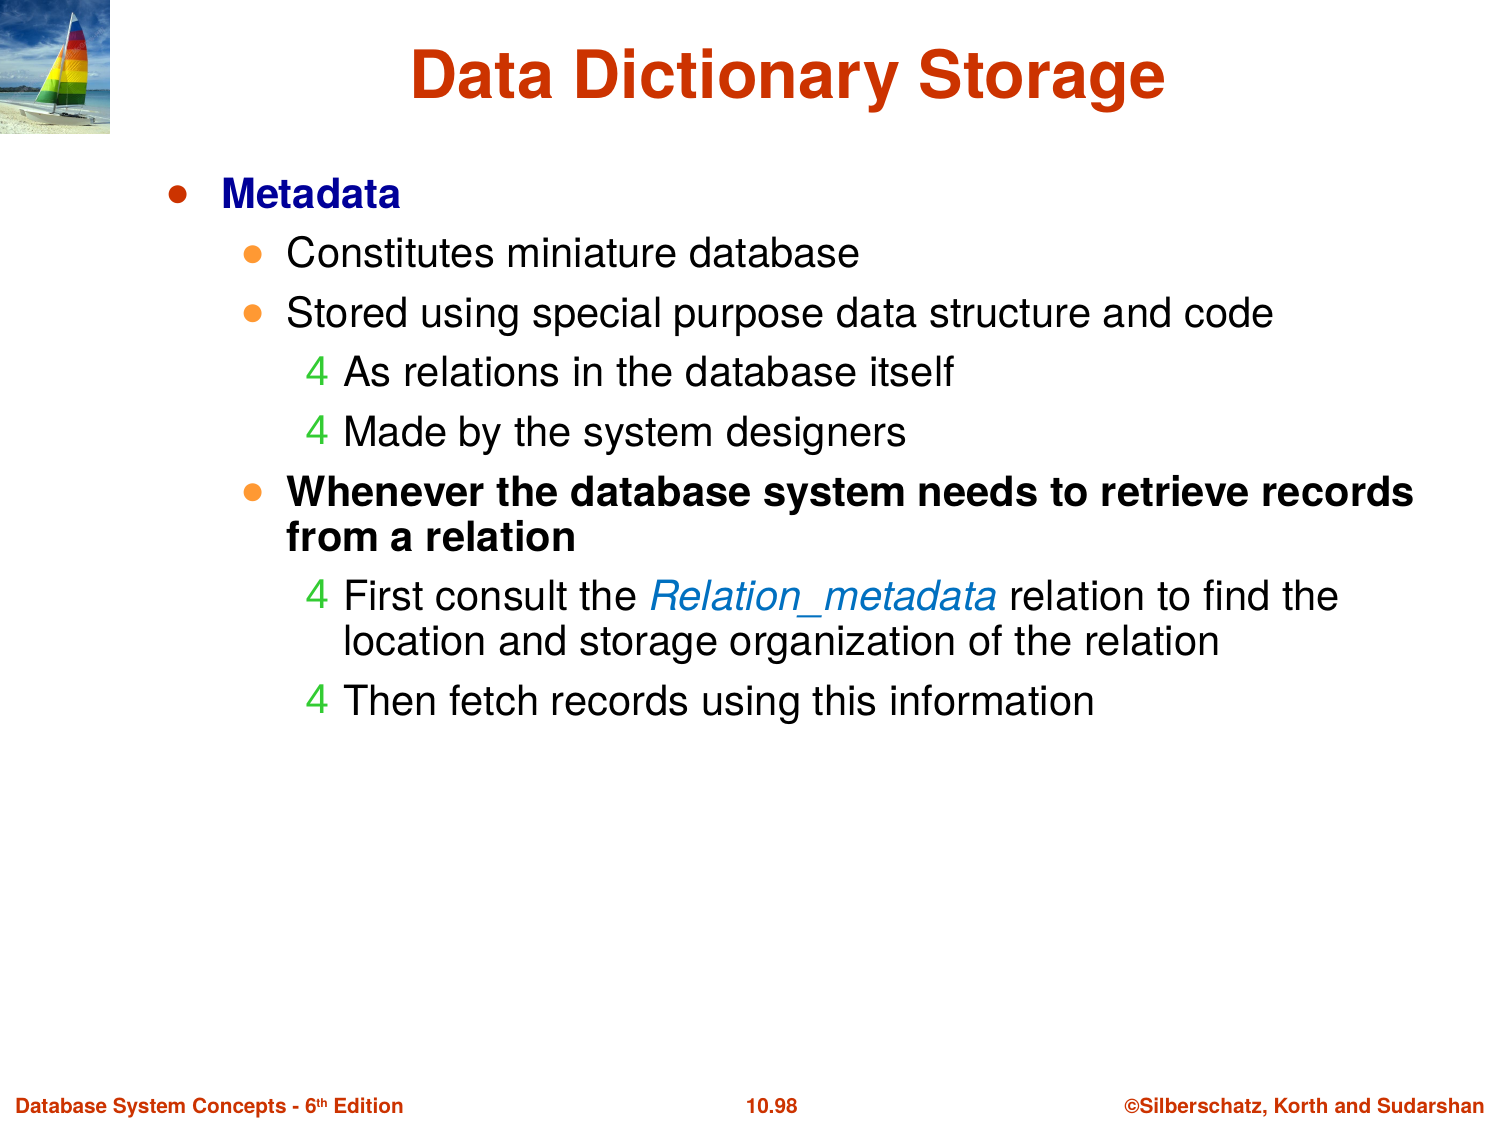

# Data Dictionary Storage
Metadata
Constitutes miniature database
Stored using special purpose data structure and code
As relations in the database itself
Made by the system designers
Whenever the database system needs to retrieve records from a relation
First consult the Relation_metadata relation to find the location and storage organization of the relation
Then fetch records using this information